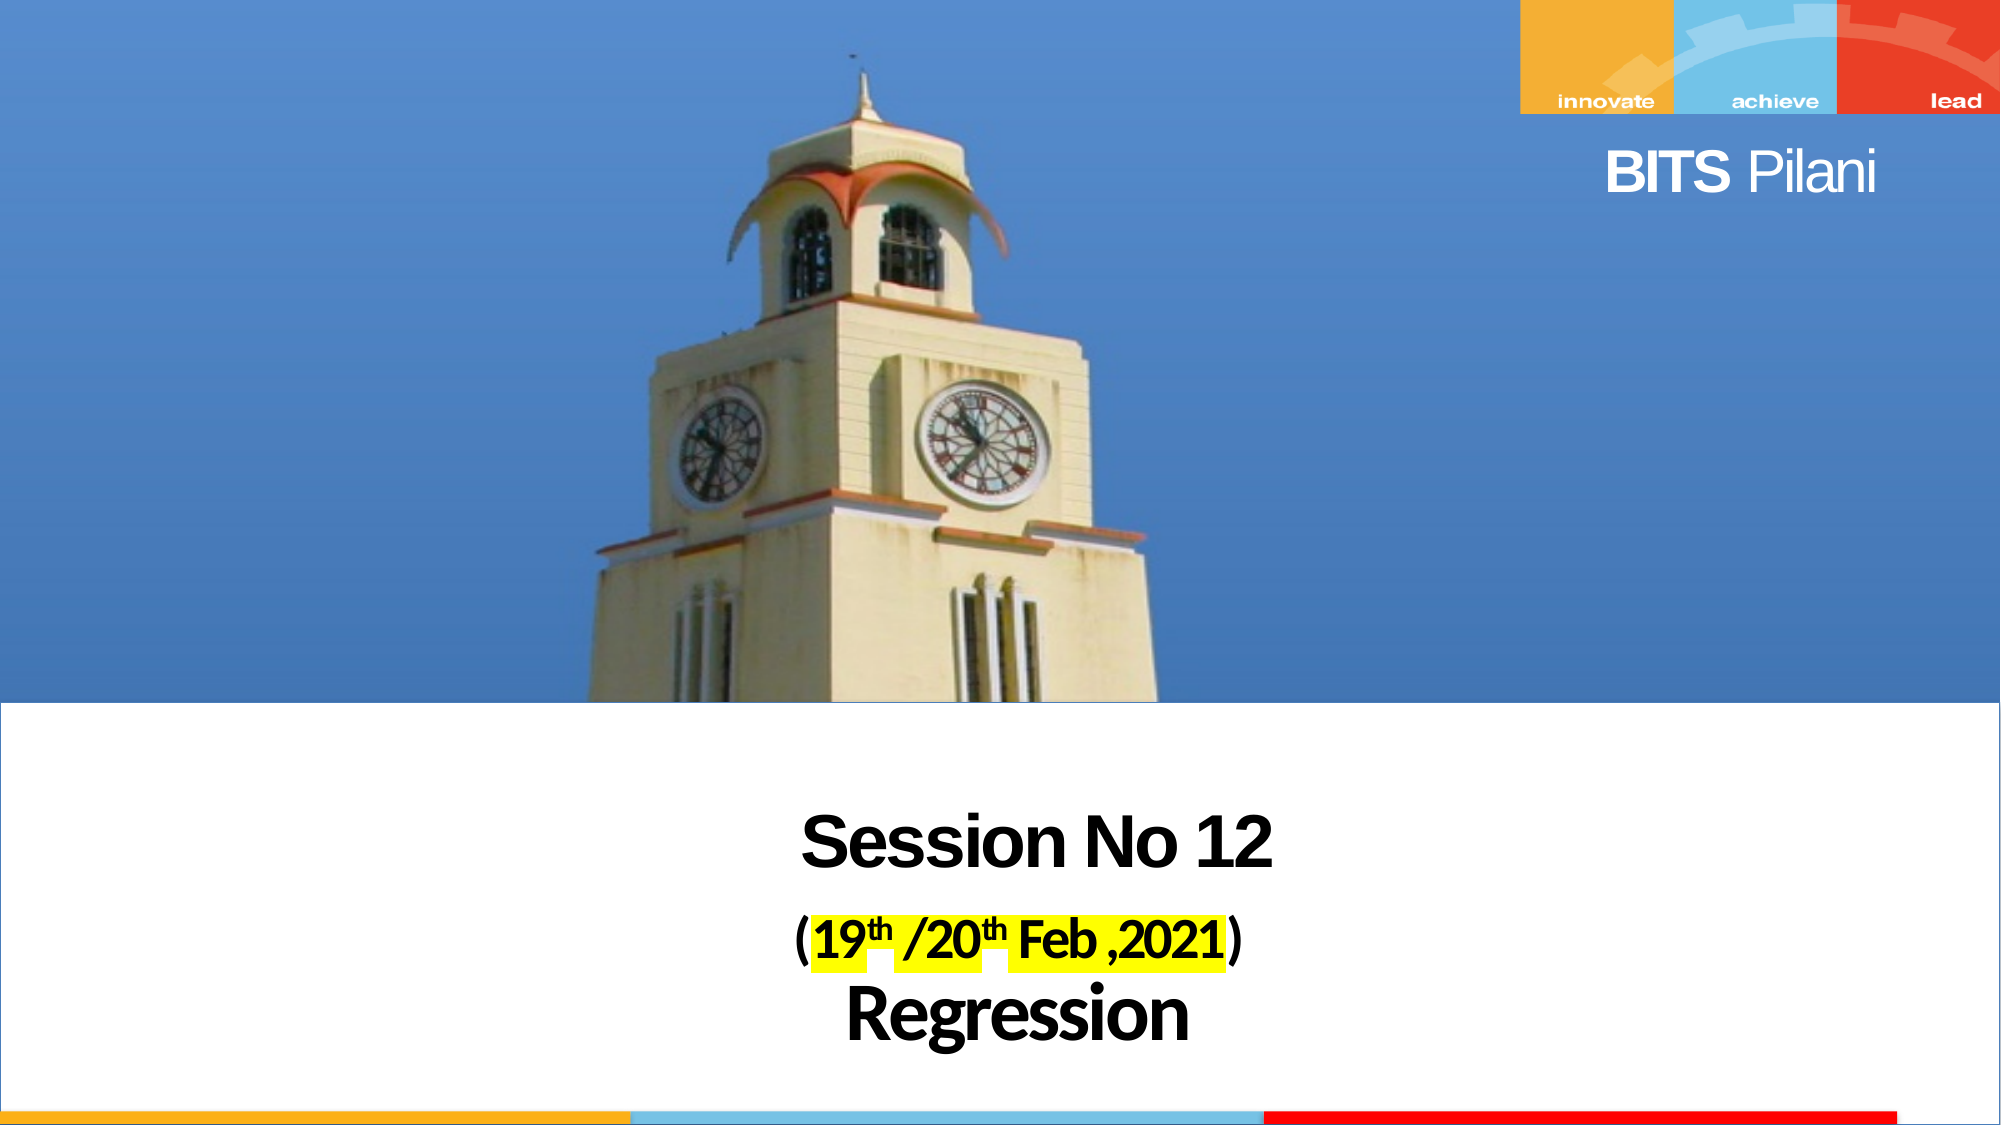

Session No 12
(19th /20th Feb ,2021)
Regression